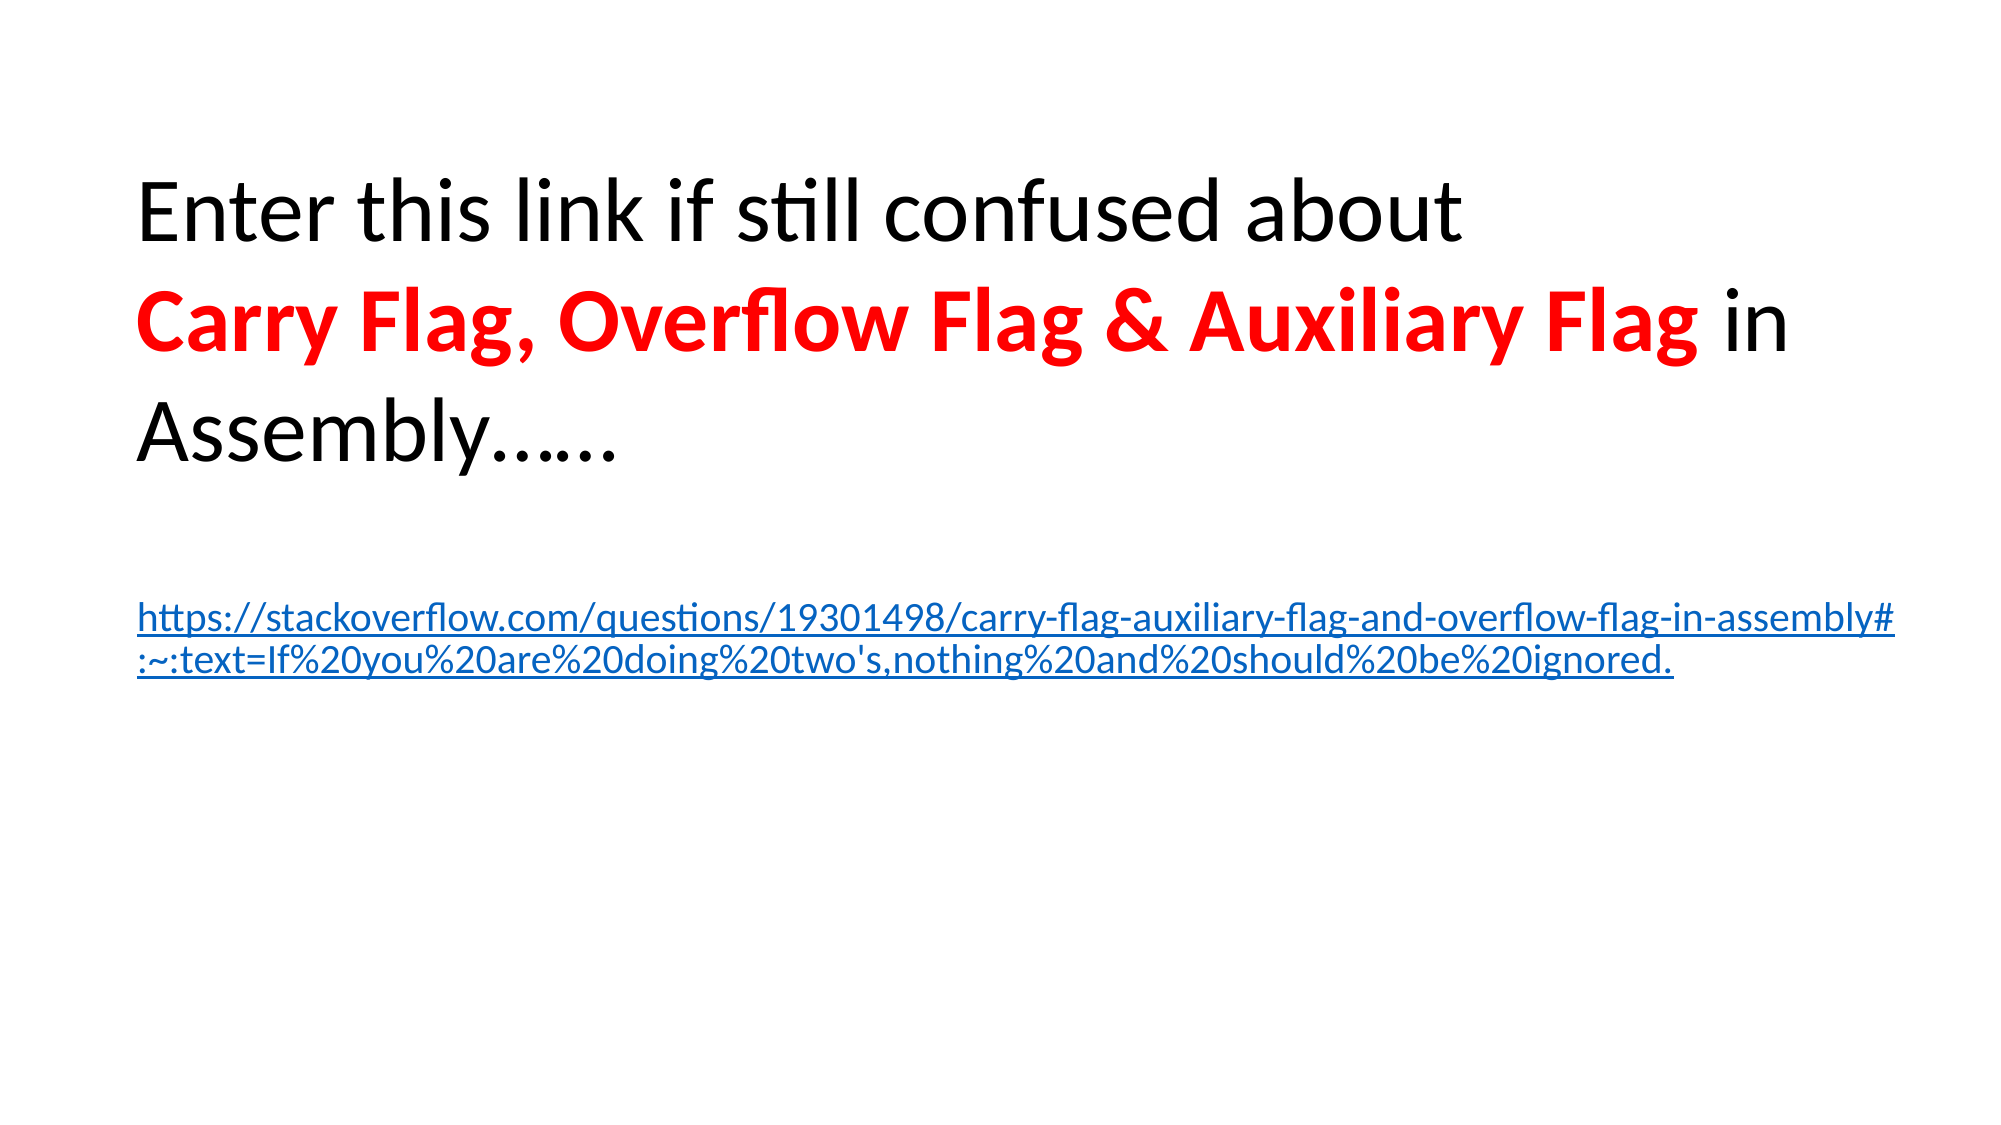

Enter this link if still confused about
Carry Flag, Overflow Flag & Auxiliary Flag in Assembly……

https://stackoverflow.com/questions/19301498/carry-flag-auxiliary-flag-and-overflow-flag-in-assembly#:~:text=If%20you%20are%20doing%20two's,nothing%20and%20should%20be%20ignored.